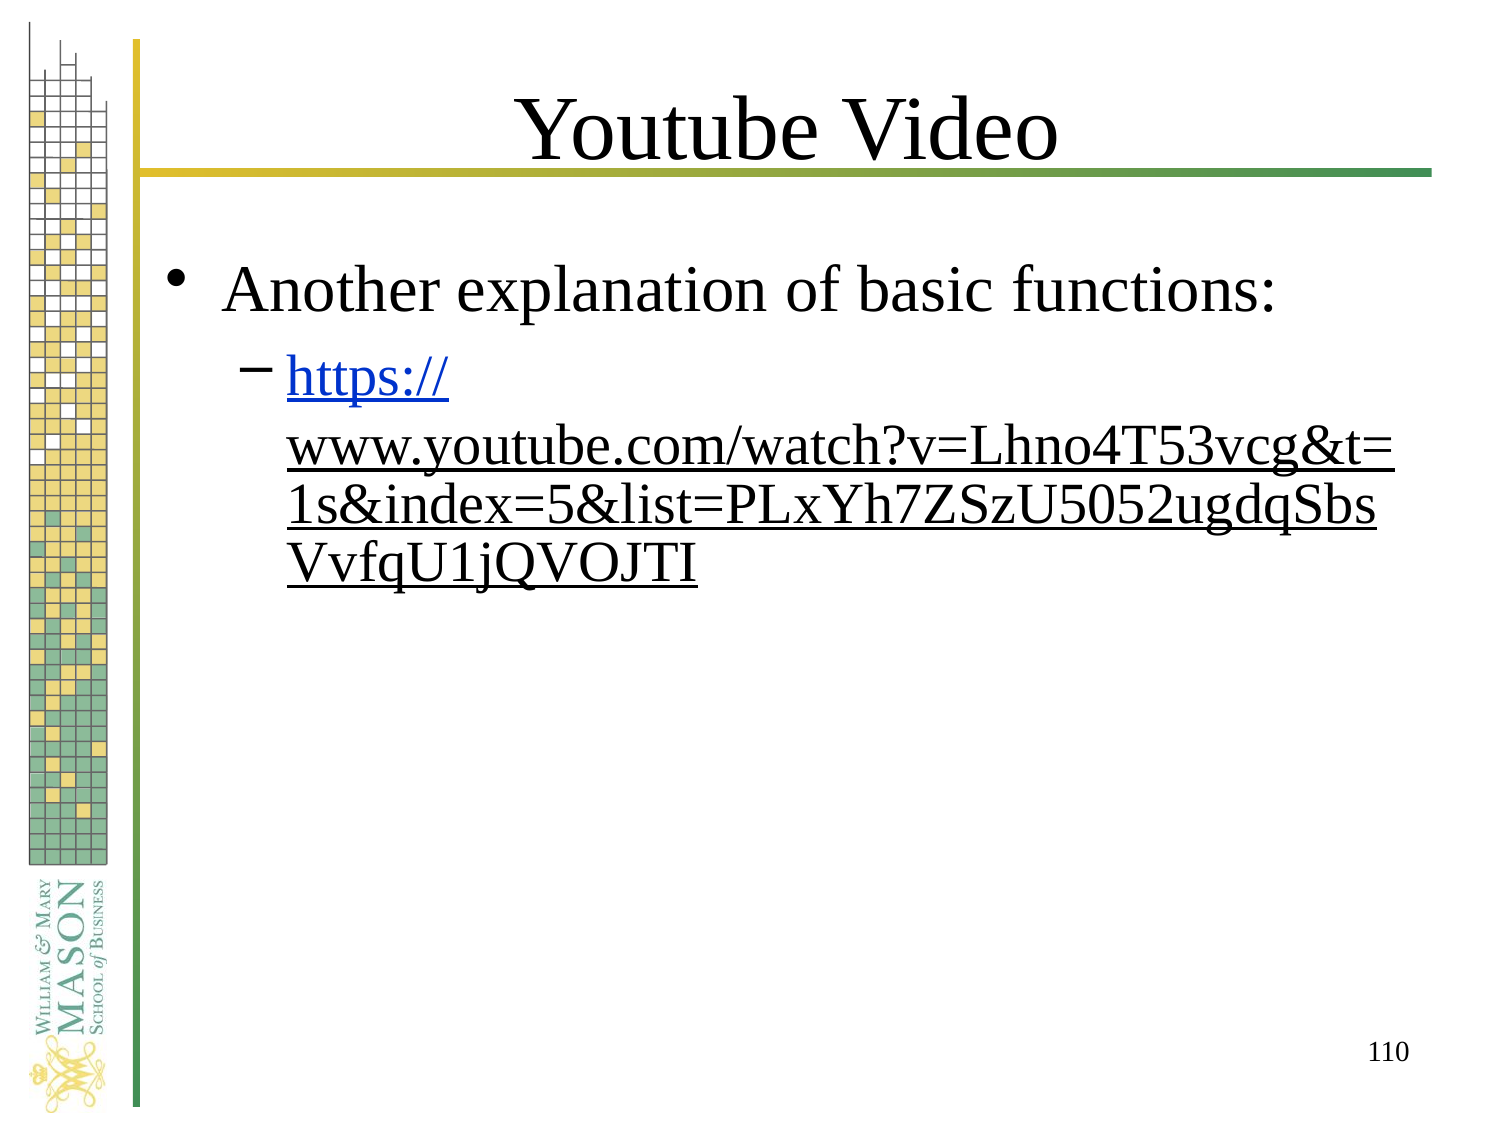

# Youtube Video
Another explanation of basic functions:
https://www.youtube.com/watch?v=Lhno4T53vcg&t=1s&index=5&list=PLxYh7ZSzU5052ugdqSbsVvfqU1jQVOJTI
110